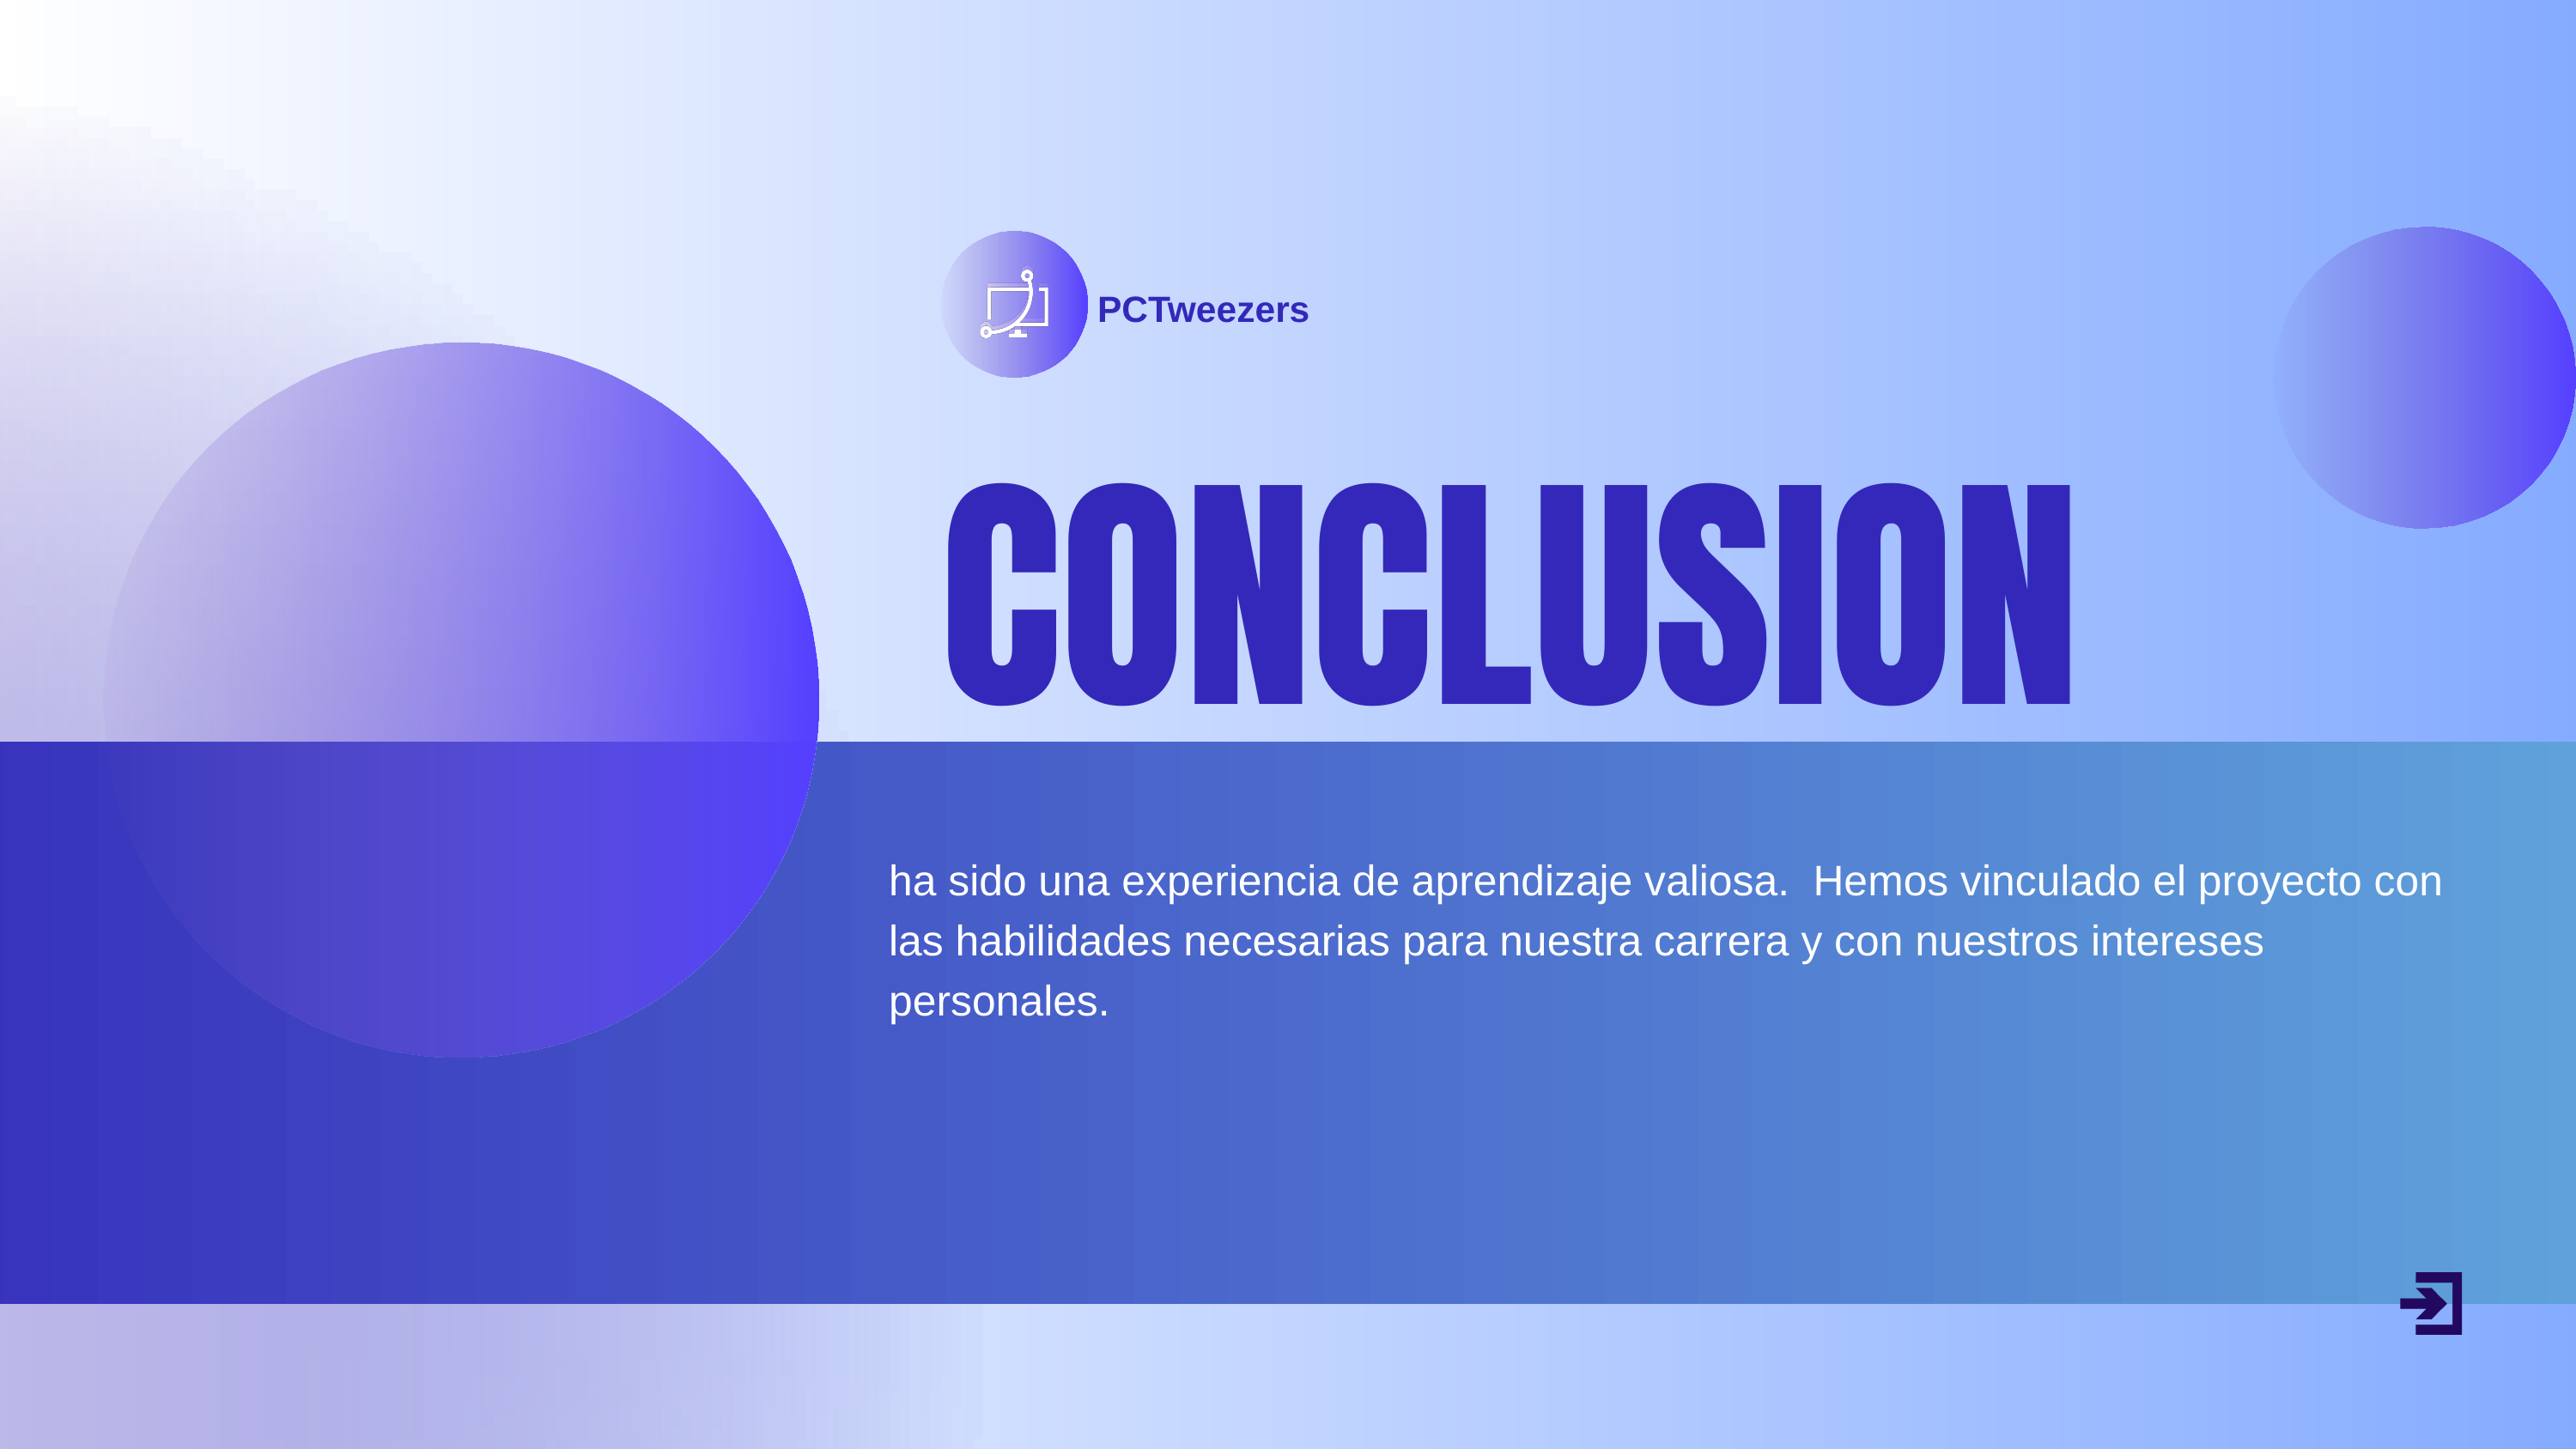

PCTweezers

CONCLUSION

ha sido una experiencia de aprendizaje valiosa.  Hemos vinculado el proyecto con las habilidades necesarias para nuestra carrera y con nuestros intereses personales.